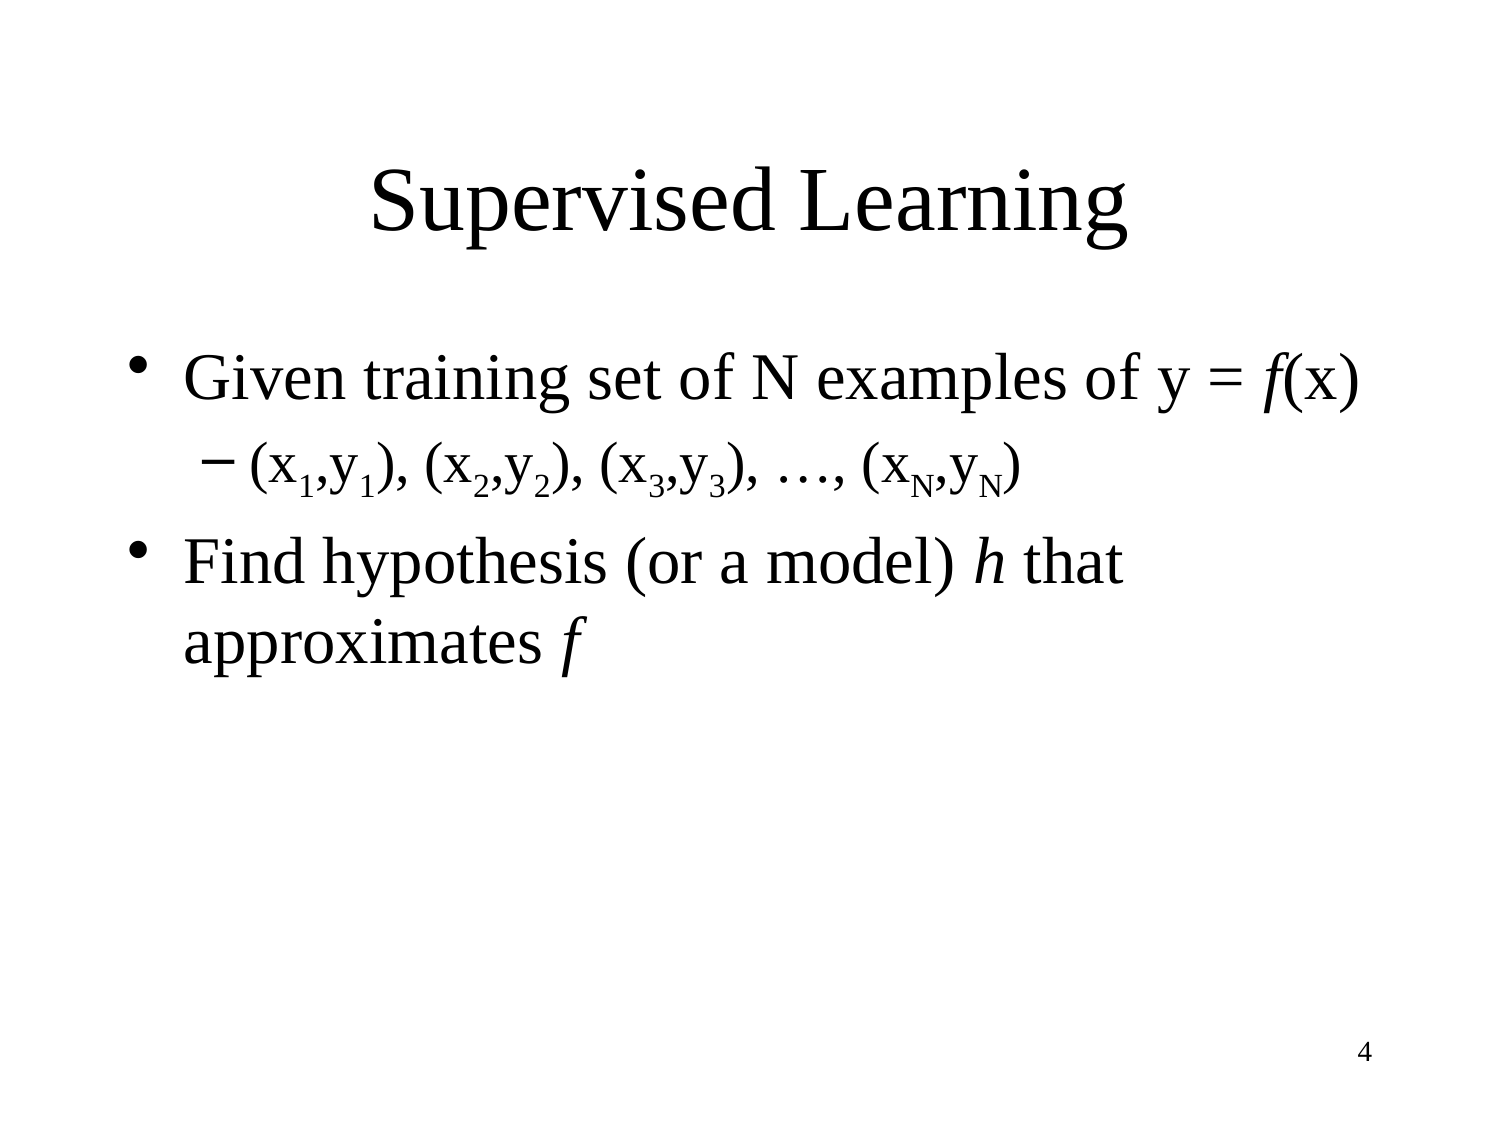

# Supervised Learning
Given training set of N examples of y = f(x)
(x1,y1), (x2,y2), (x3,y3), …, (xN,yN)
Find hypothesis (or a model) h that approximates f
4